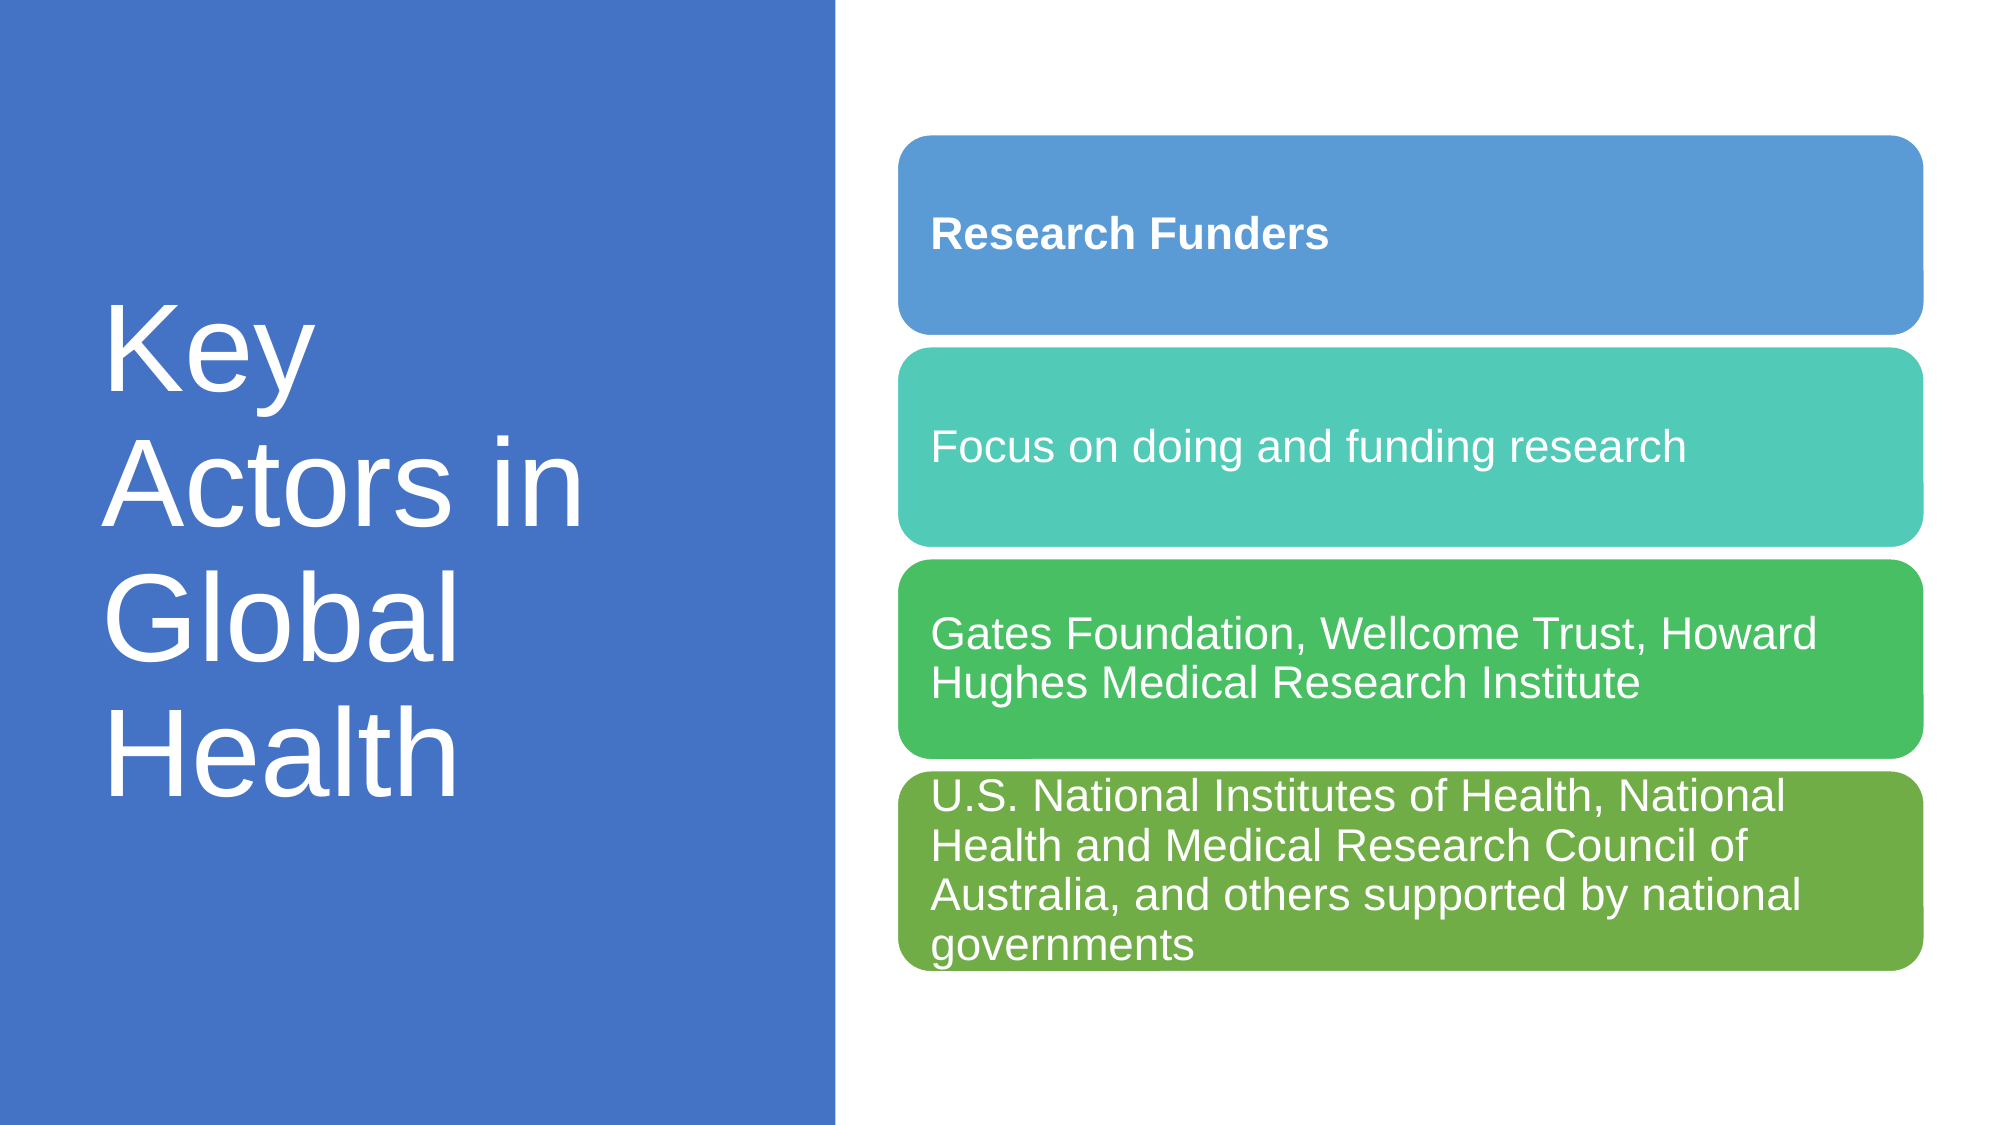

# Key Actors in Global Health
Research Funders
Focus on doing and funding research
Gates Foundation, Wellcome Trust, Howard Hughes Medical Research Institute
U.S. National Institutes of Health, National Health and Medical Research Council of Australia, and others supported by national governments